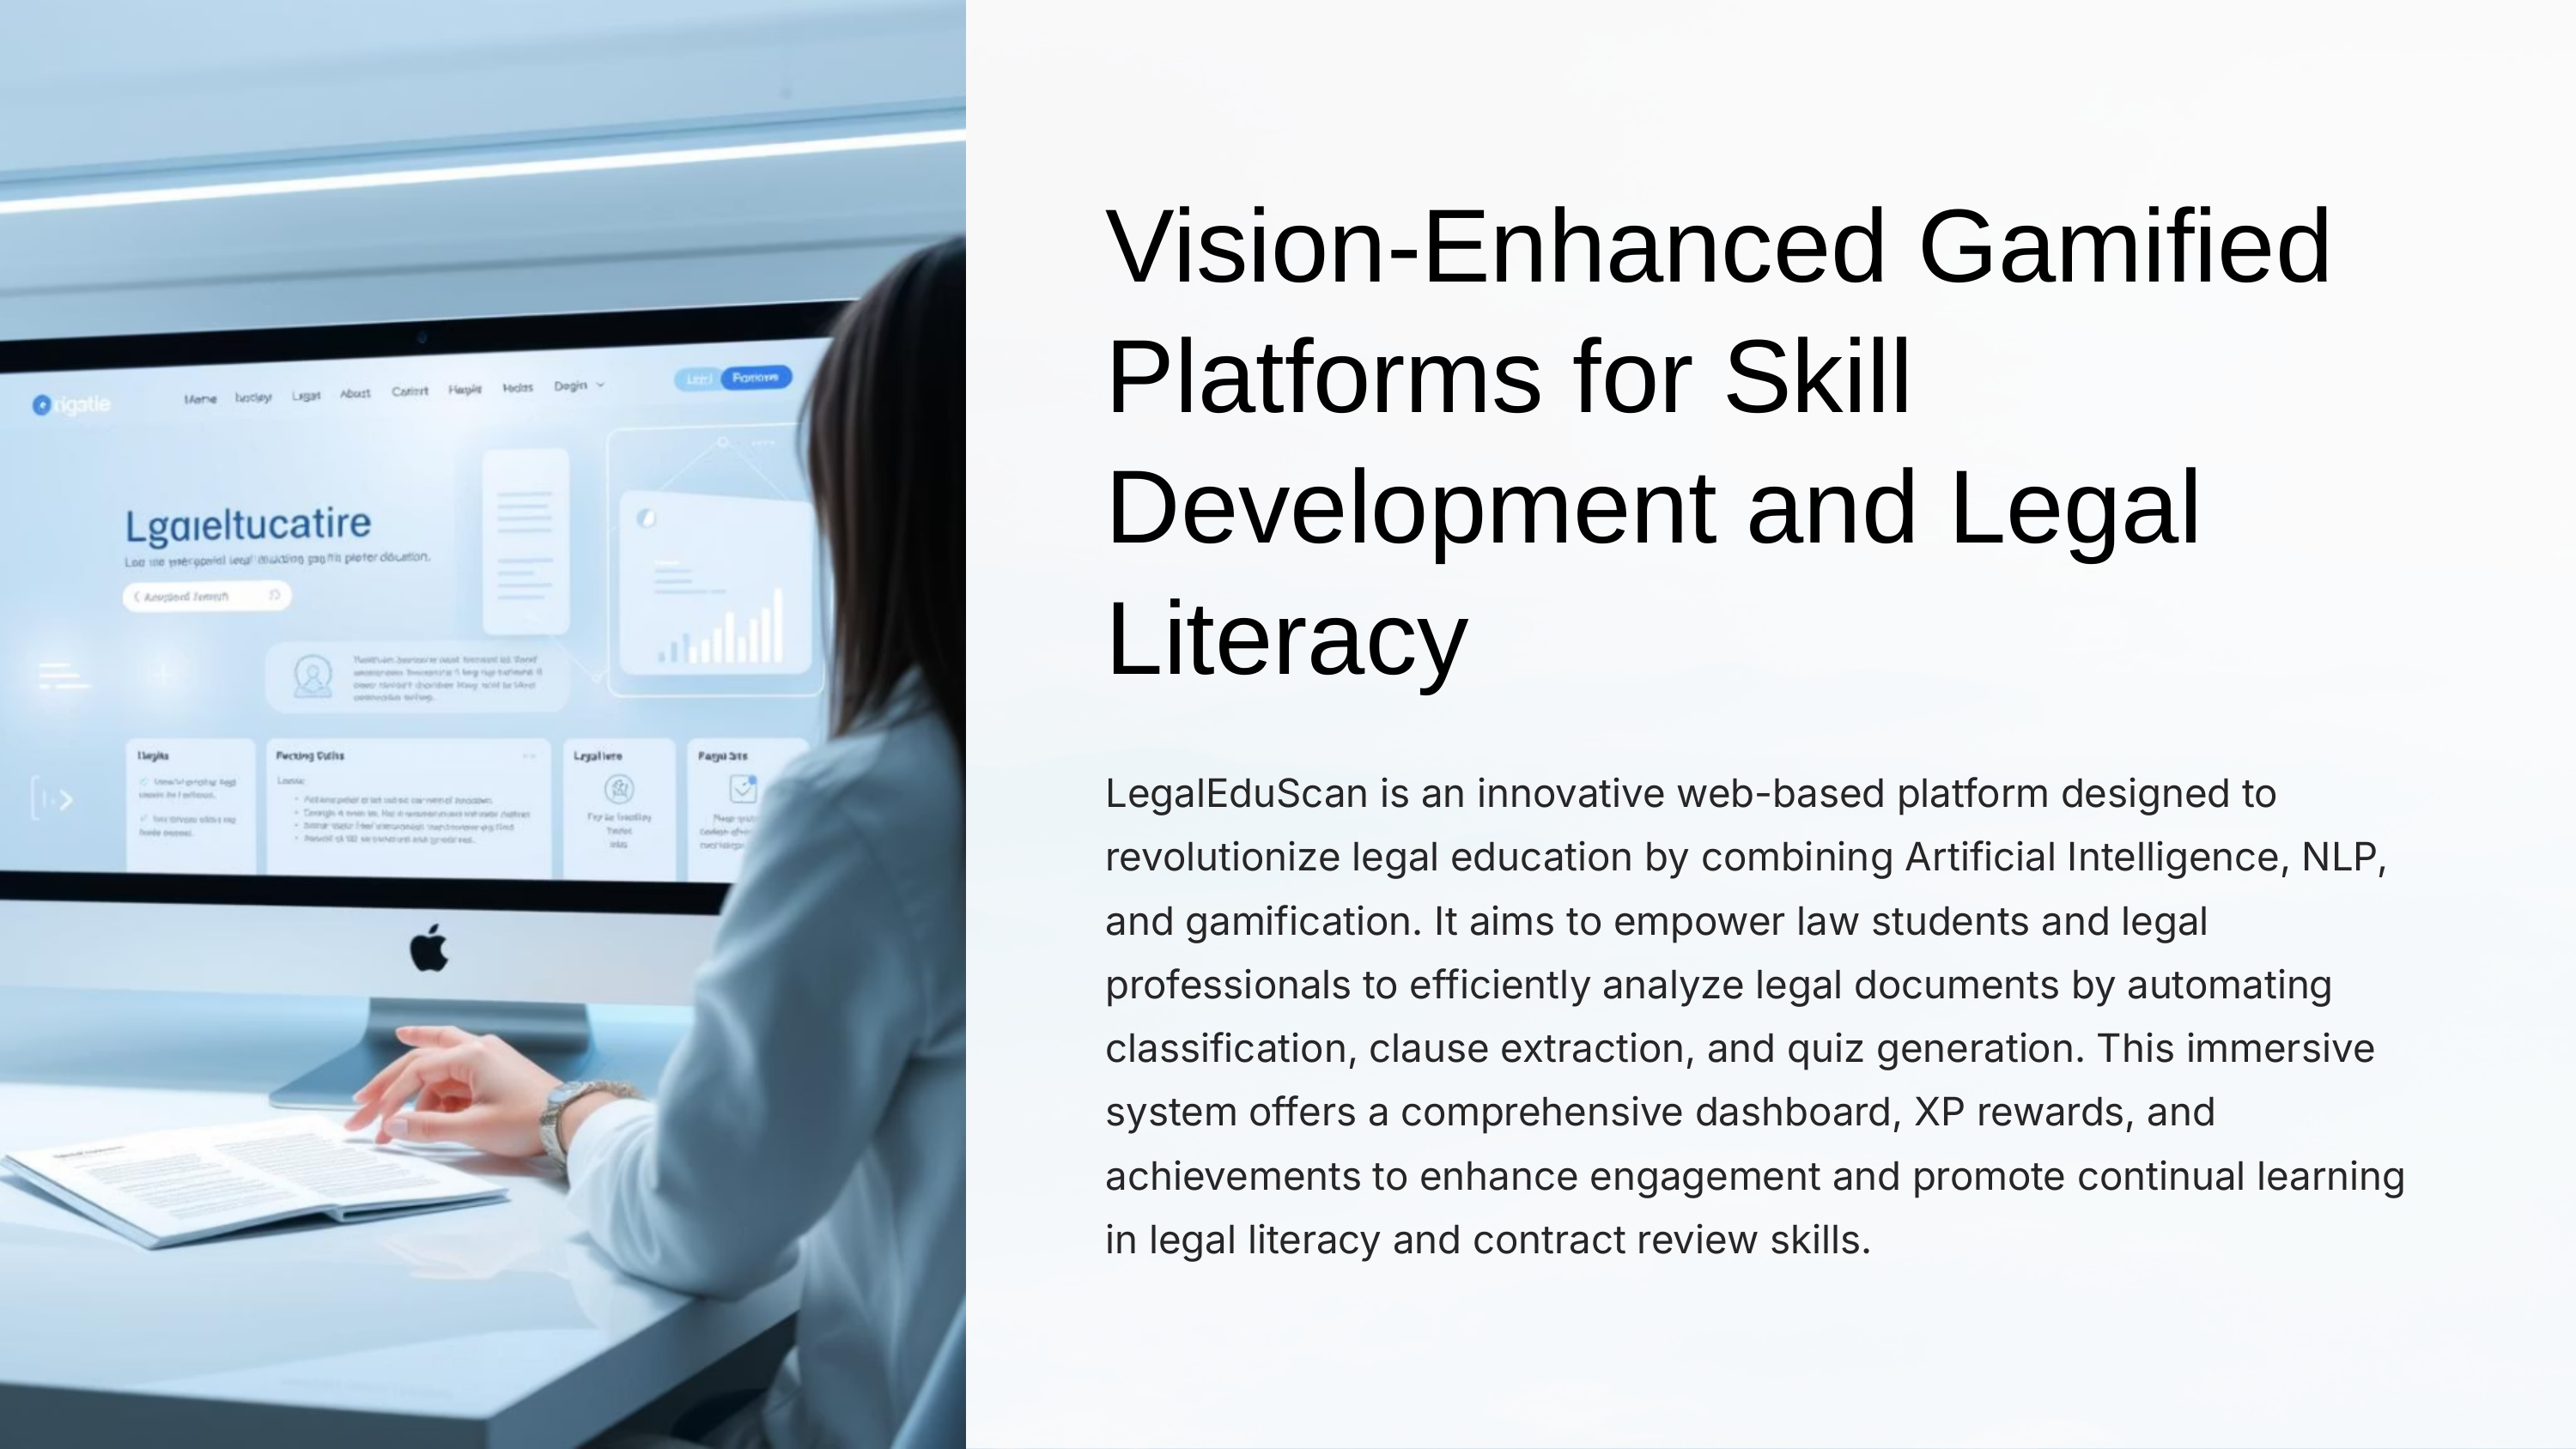

Vision-Enhanced Gamified Platforms for Skill Development and Legal Literacy

LegalEduScan is an innovative web-based platform designed to revolutionize legal education by combining Artificial Intelligence, NLP, and gamification. It aims to empower law students and legal professionals to efficiently analyze legal documents by automating classification, clause extraction, and quiz generation. This immersive system offers a comprehensive dashboard, XP rewards, and achievements to enhance engagement and promote continual learning in legal literacy and contract review skills.